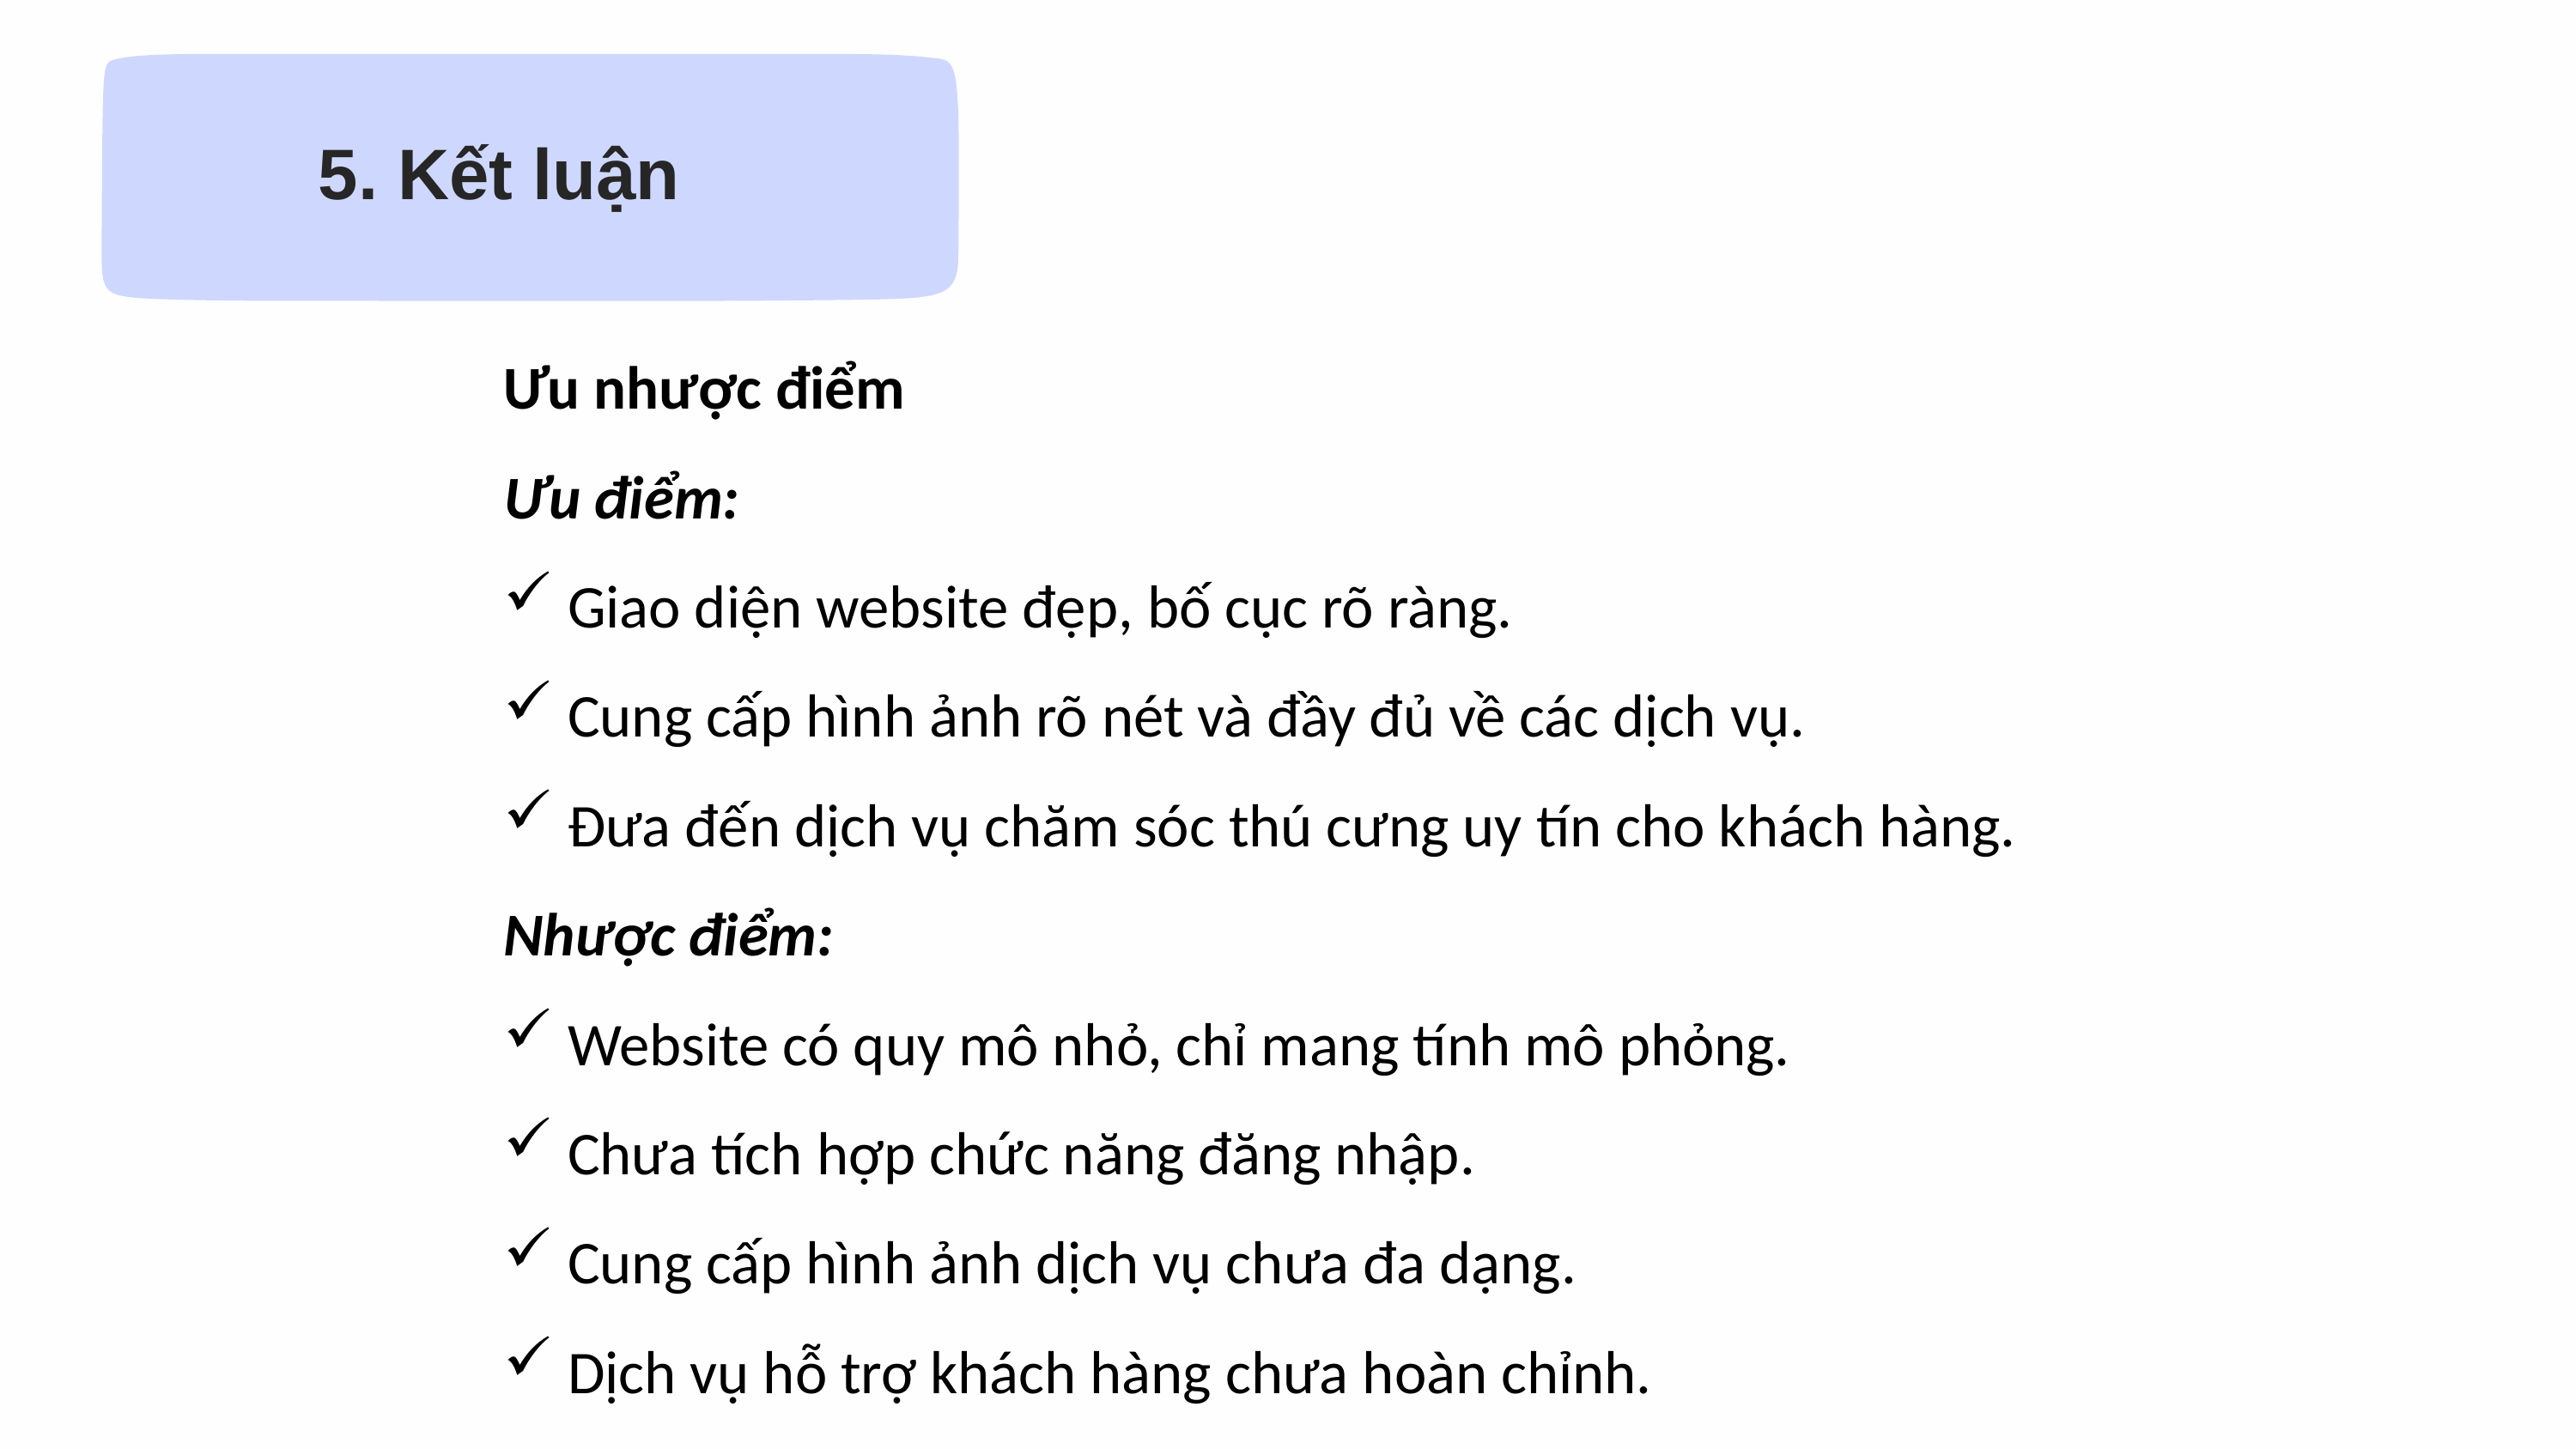

5. Kết luận
Ưu nhược điểm
Ưu điểm:
Giao diện website đẹp, bố cục rõ ràng.
Cung cấp hình ảnh rõ nét và đầy đủ về các dịch vụ.
Đưa đến dịch vụ chăm sóc thú cưng uy tín cho khách hàng.
Nhược điểm:
Website có quy mô nhỏ, chỉ mang tính mô phỏng.
Chưa tích hợp chức năng đăng nhập.
Cung cấp hình ảnh dịch vụ chưa đa dạng.
Dịch vụ hỗ trợ khách hàng chưa hoàn chỉnh.